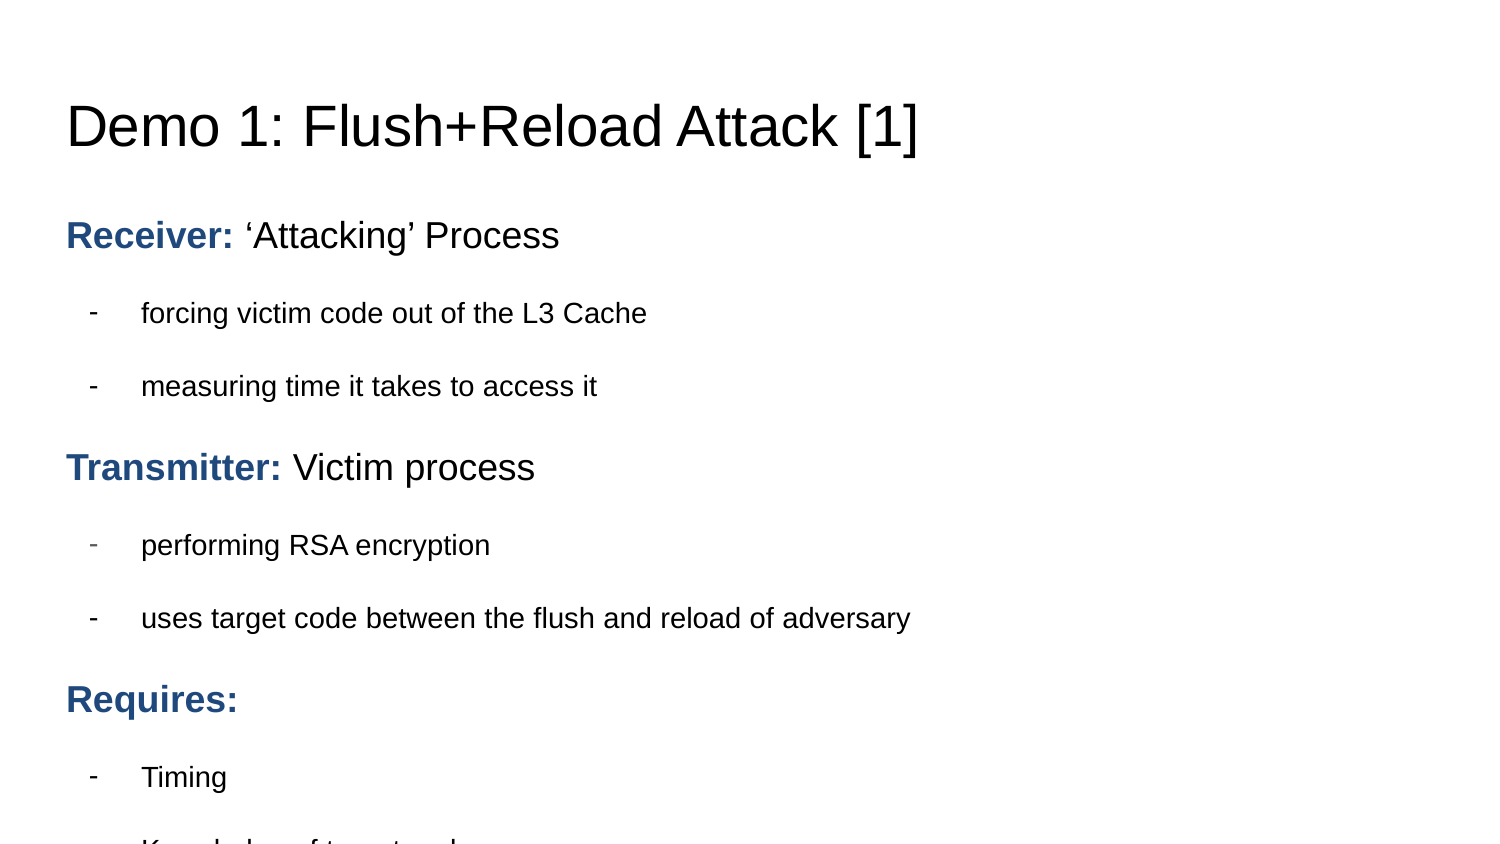

# Demo 1: Flush+Reload Attack [1]

Receiver: ‘Attacking’ Process
forcing victim code out of the L3 Cache
measuring time it takes to access it
Transmitter: Victim process
performing RSA encryption
uses target code between the flush and reload of adversary
Requires:
Timing
Knowledge of target code
1. Yuval Yarom, Katrina Falkner. July 18, 2013. FLUSH+RELOAD: a High Resolution, Low Noise, L3 Cache Side-Channel Attack.